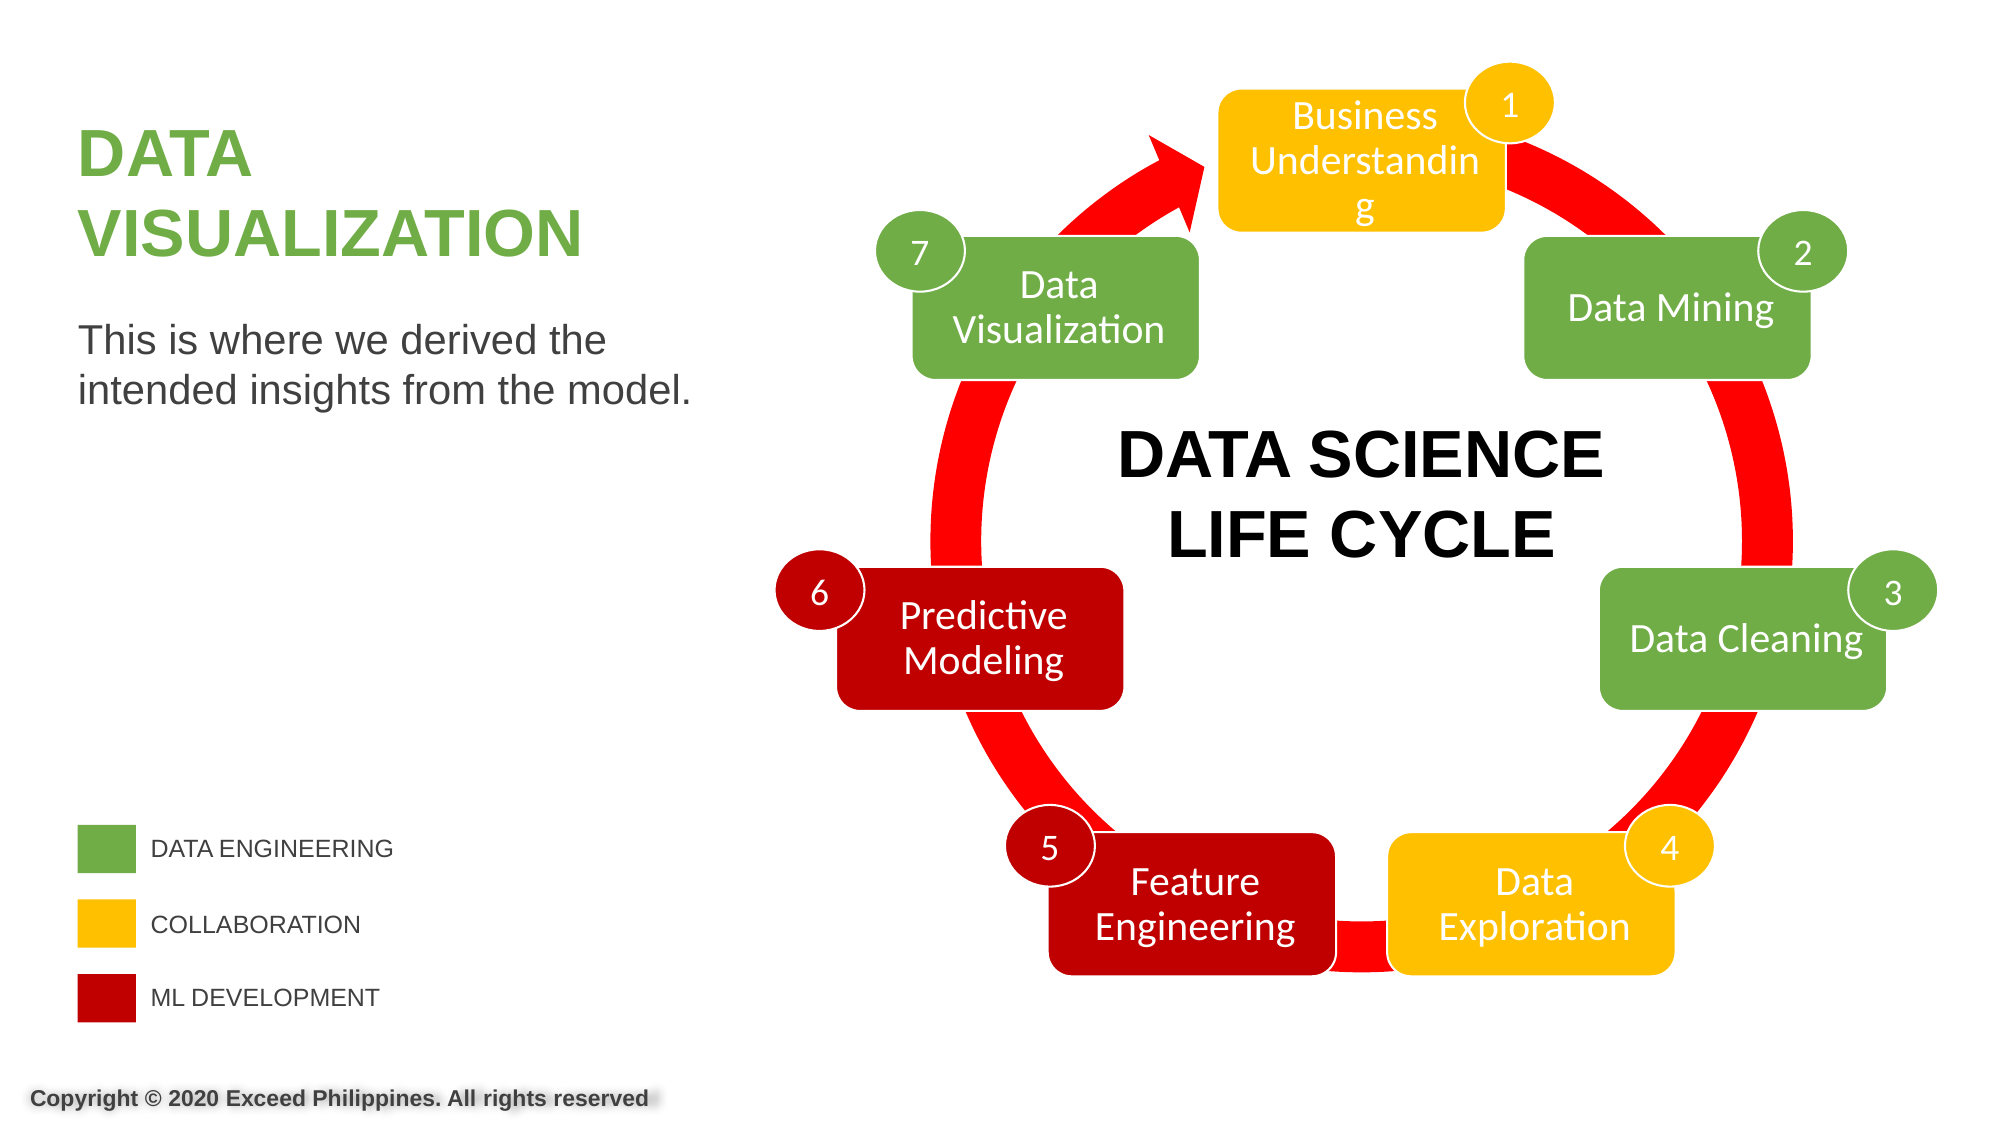

1
Business Understanding
Data Mining
Data Cleaning
Data Exploration
Feature Engineering
Predictive Modeling
Data Visualization
DATA VISUALIZATION
7
2
This is where we derived the intended insights from the model.
DATA SCIENCE
LIFE CYCLE
6
3
5
4
DATA ENGINEERING

COLLABORATION

ML DEVELOPMENT
Copyright © 2020 Exceed Philippines. All rights reserved